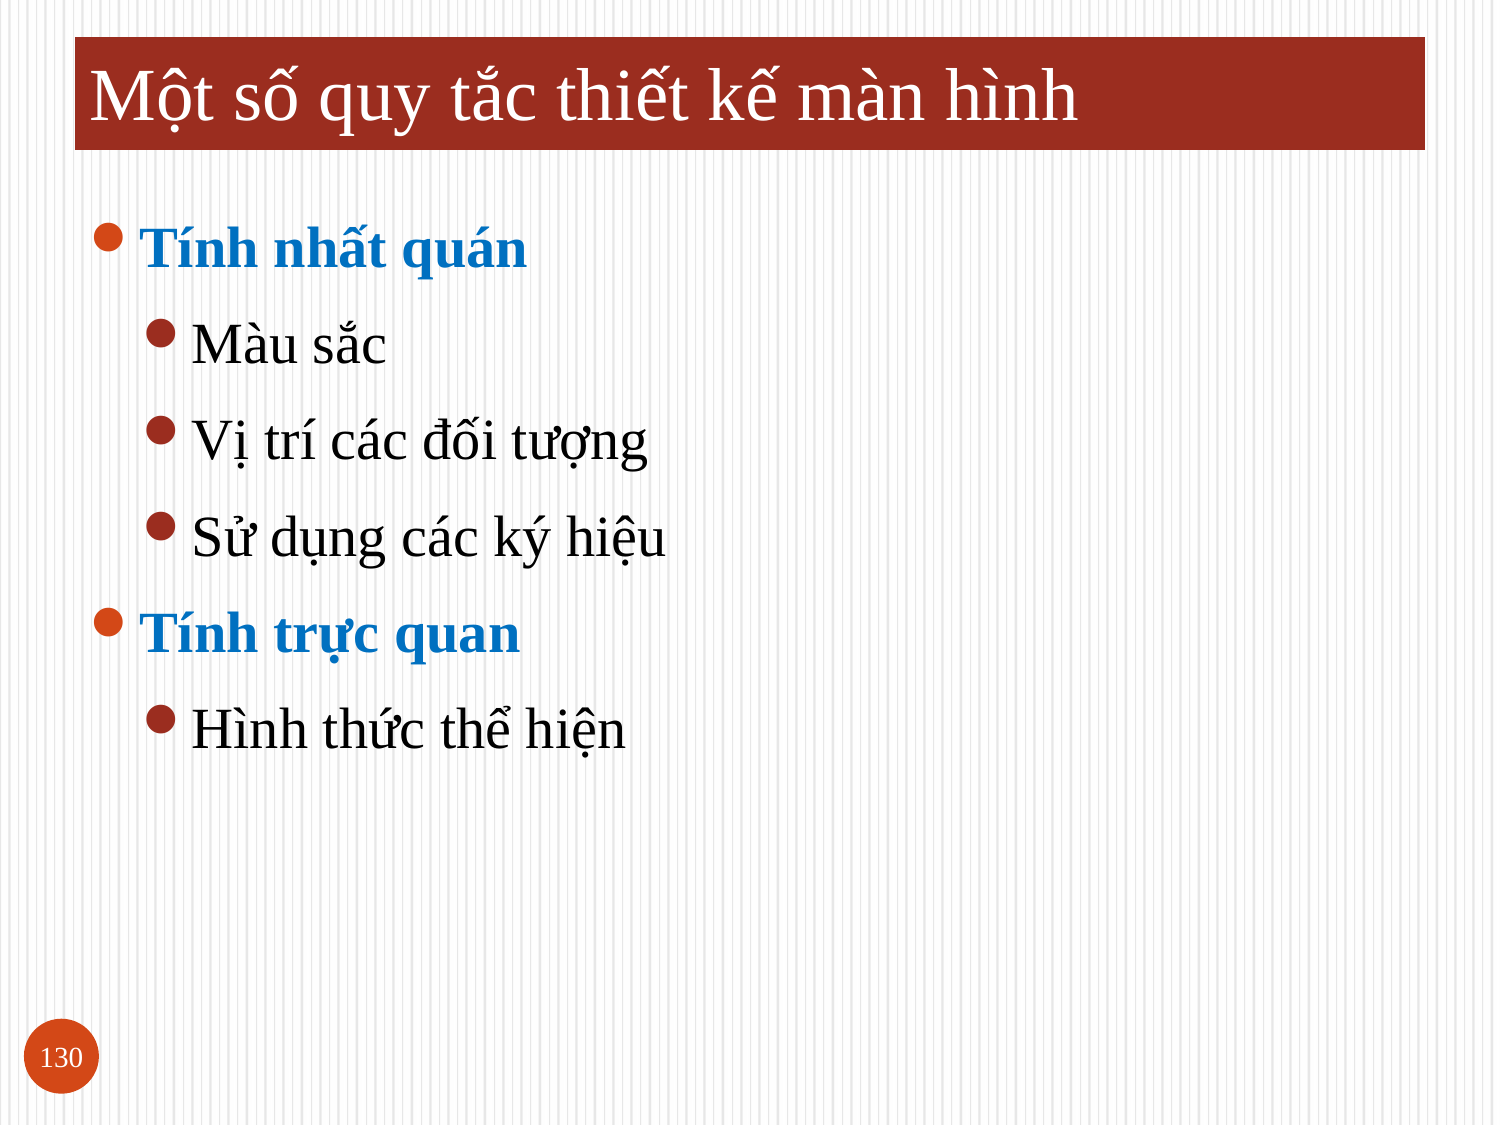

# Một số quy tắc thiết kế màn hình
Tính nhất quán
Màu sắc
Vị trí các đối tượng
Sử dụng các ký hiệu
Tính trực quan
Hình thức thể hiện
130